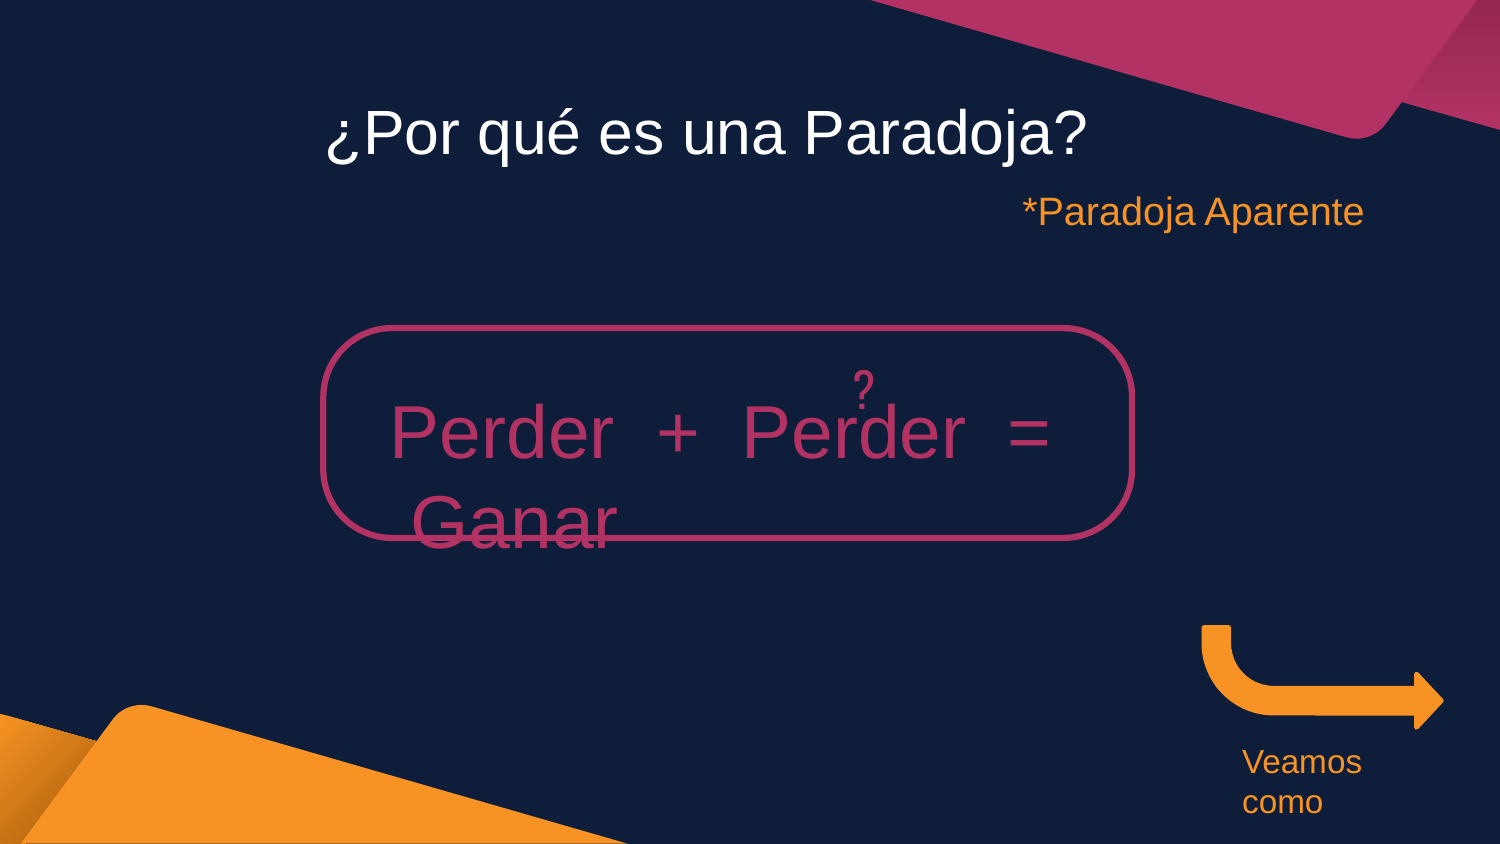

# ¿Por qué es una Paradoja?
*Paradoja Aparente

?
Perder  +  Perder  =  Ganar

Veamos como